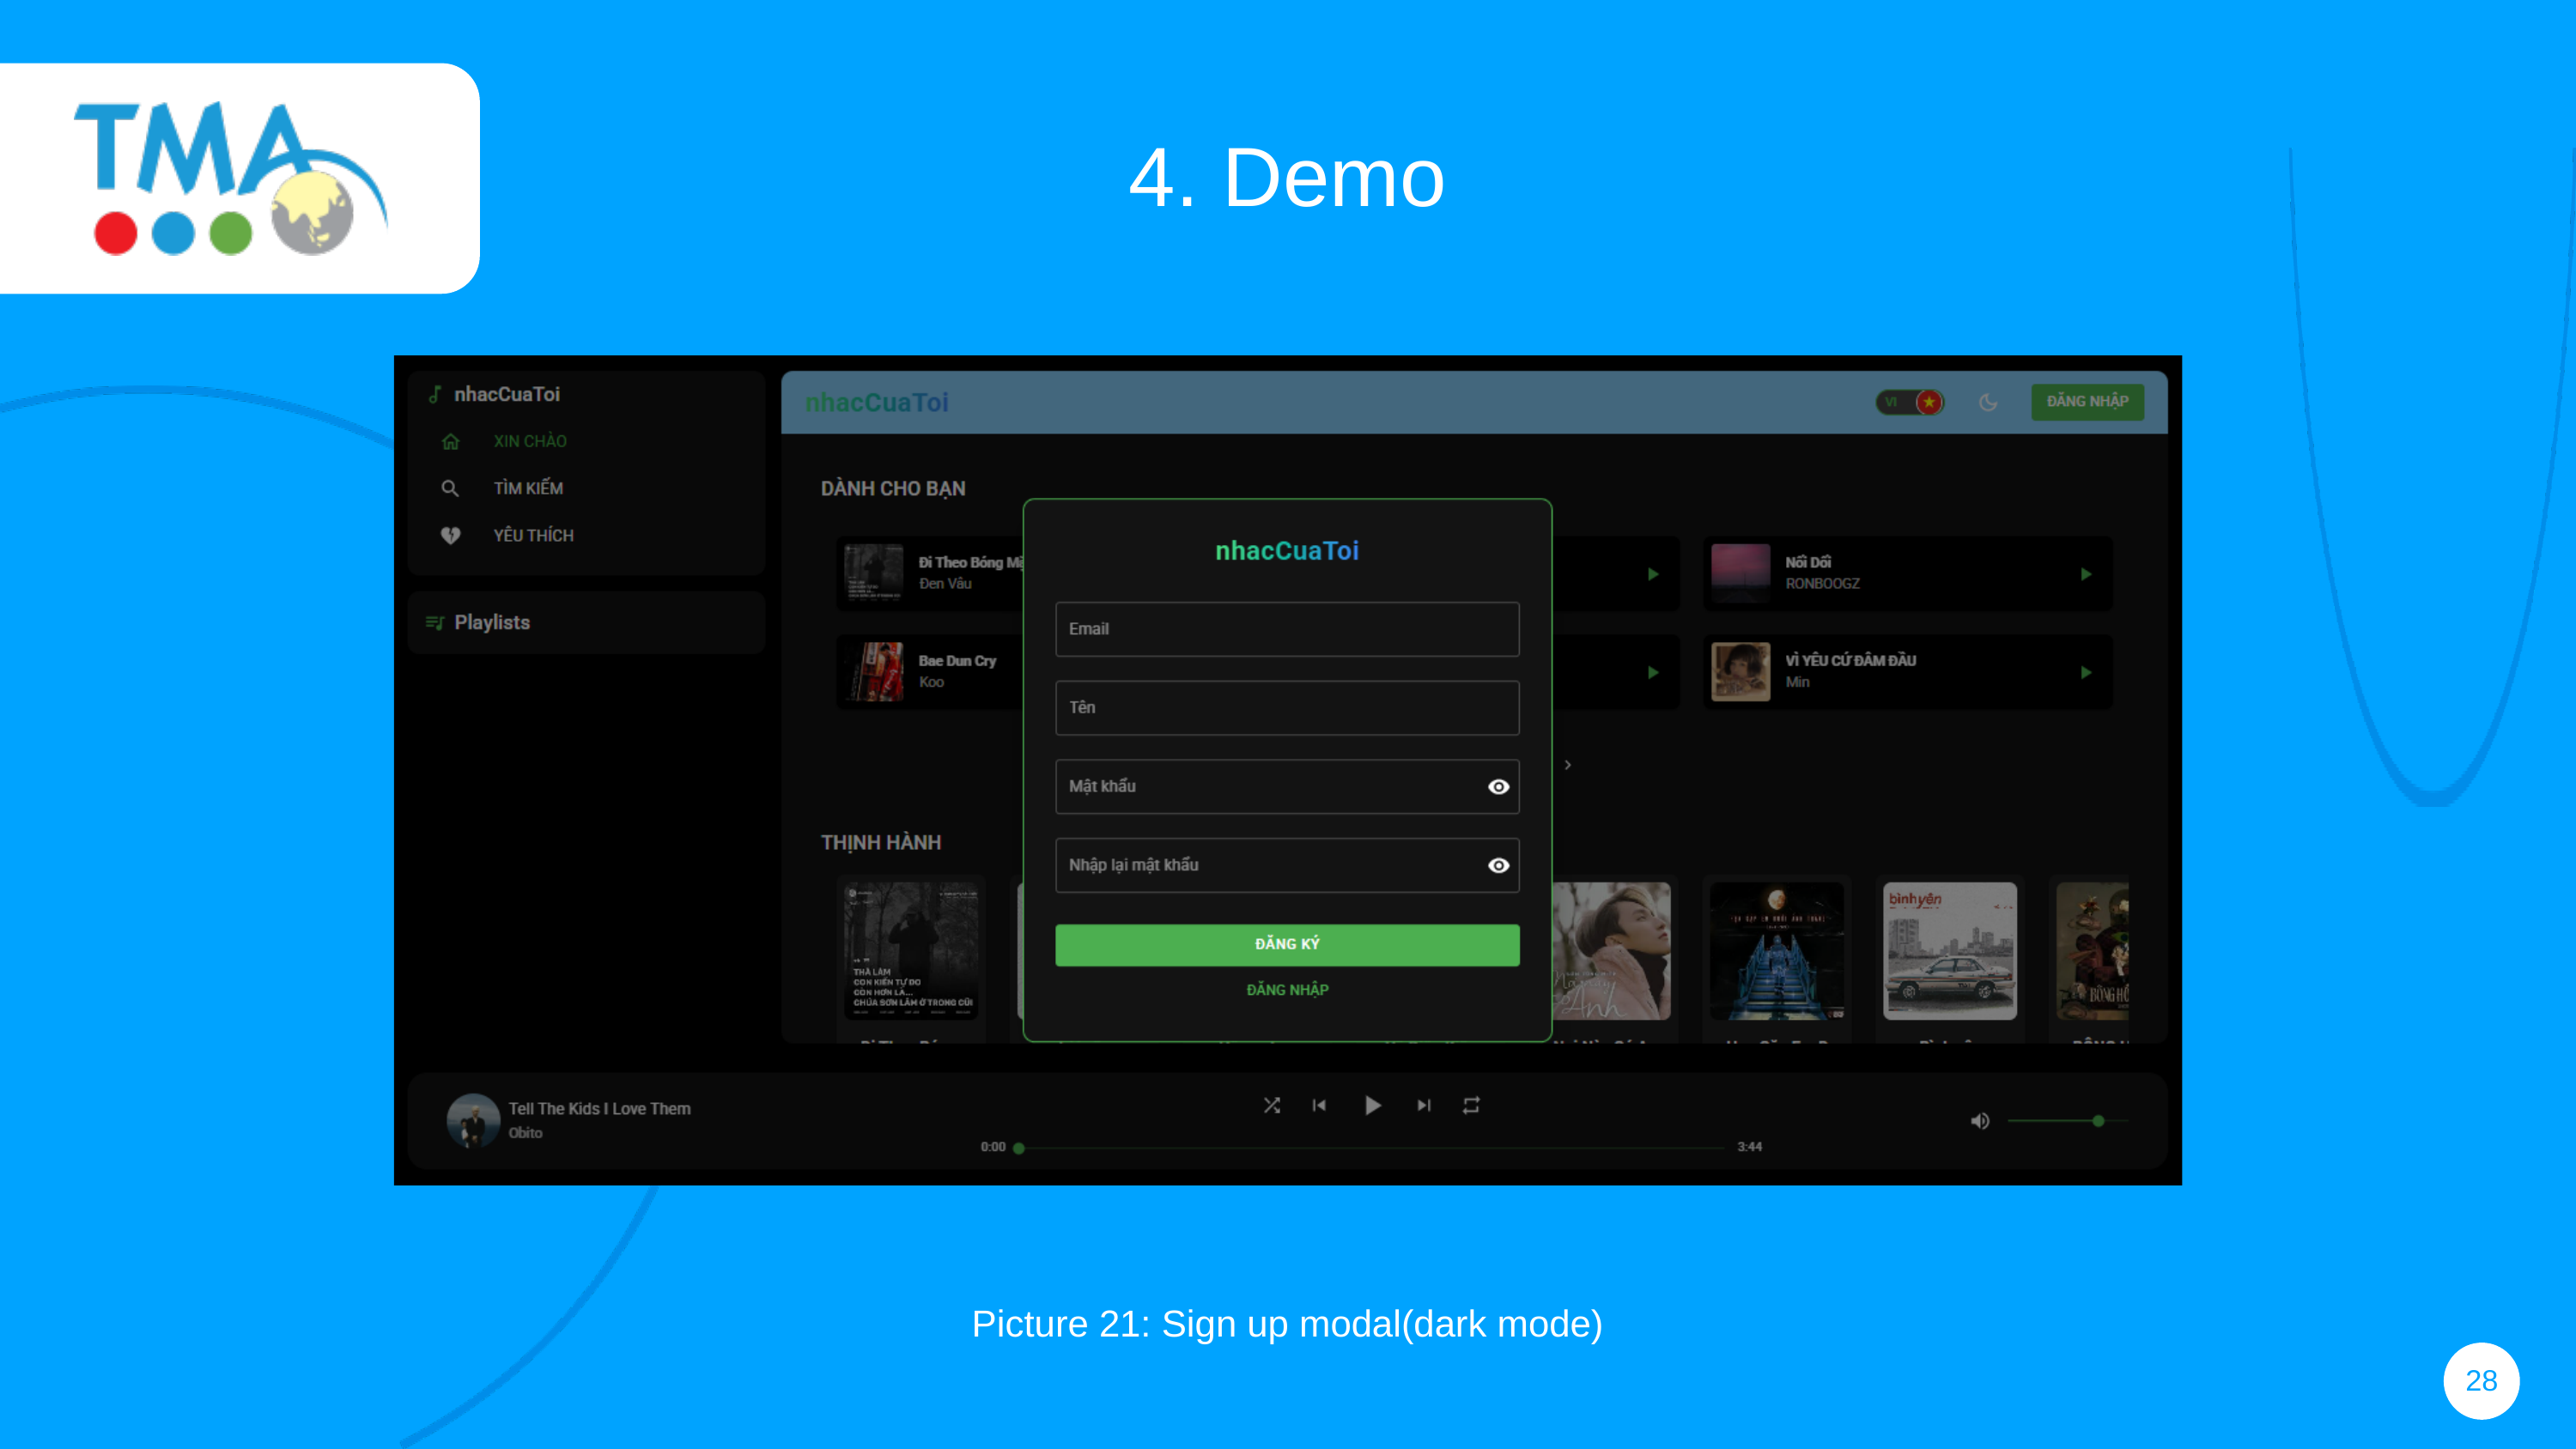

4. Demo

Picture 21: Sign up modal(dark mode)

28